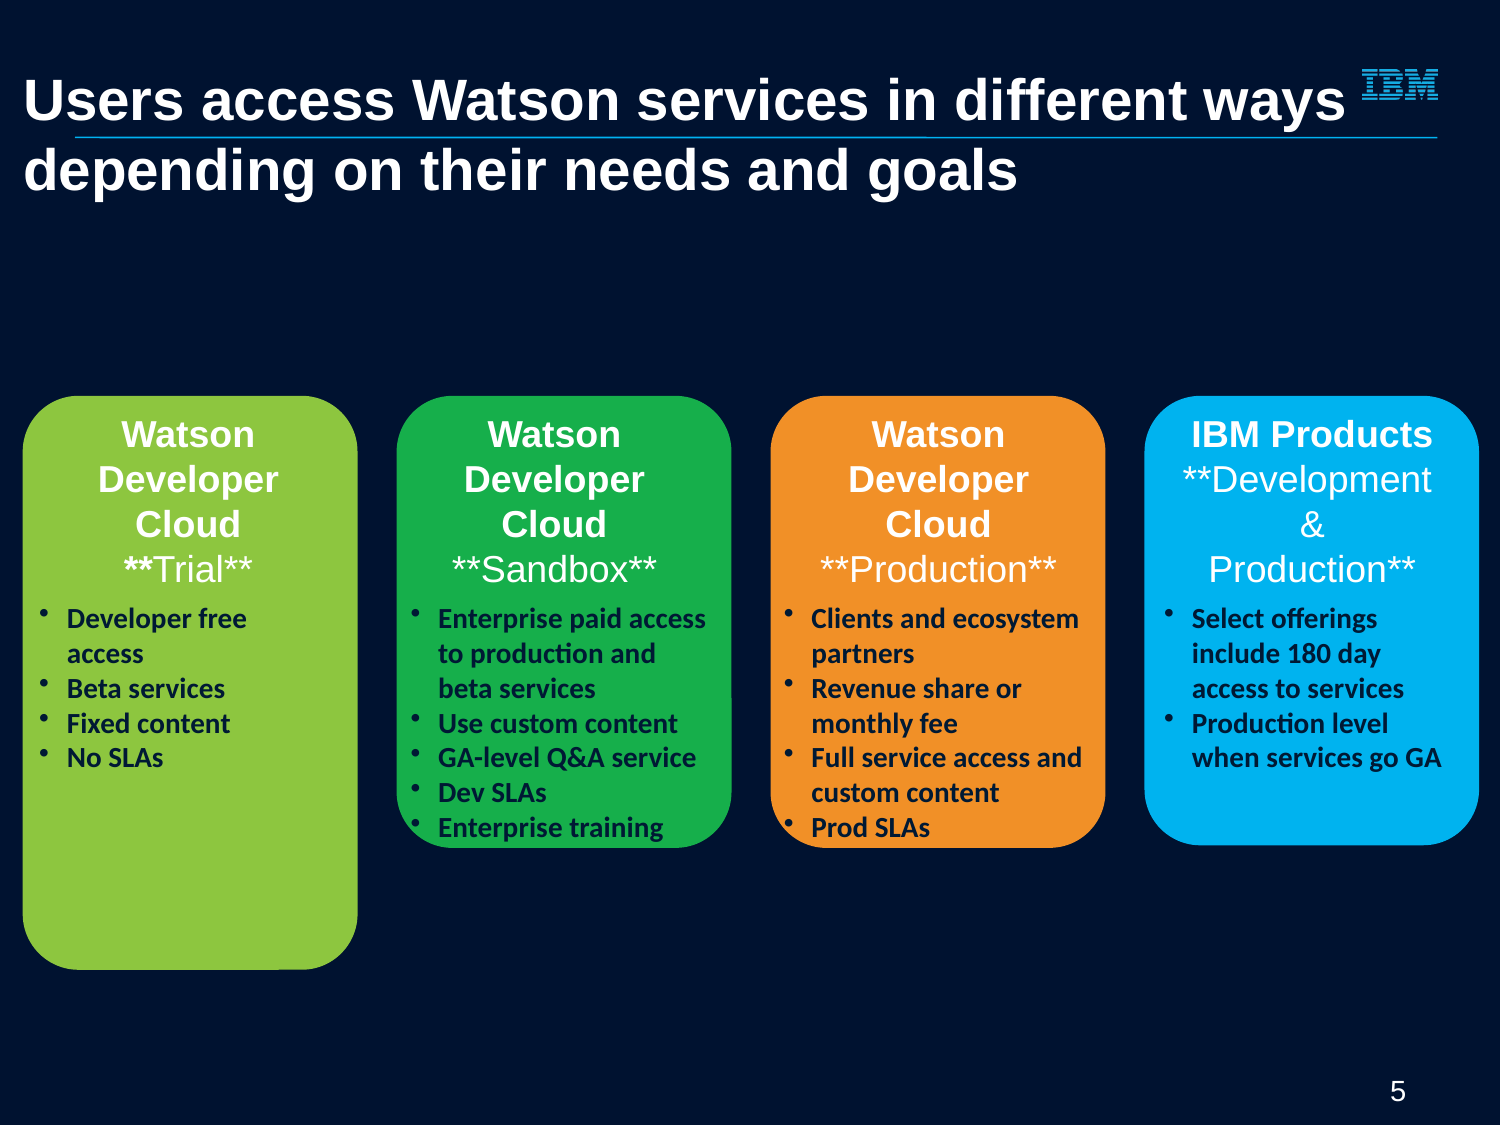

Users access Watson services in different ways depending on their needs and goals

Watson Developer Cloud
**Trial**
Watson Developer Cloud
**Sandbox**
Watson Developer Cloud
**Production**
IBM Products
**Development
&
Production**
Developer free access
Beta services
Fixed content
No SLAs
Enterprise paid access to production and beta services
Use custom content
GA-level Q&A service
Dev SLAs
Enterprise training
Clients and ecosystem partners
Revenue share or monthly fee
Full service access and custom content
Prod SLAs
Select offerings include 180 day access to services
Production level when services go GA